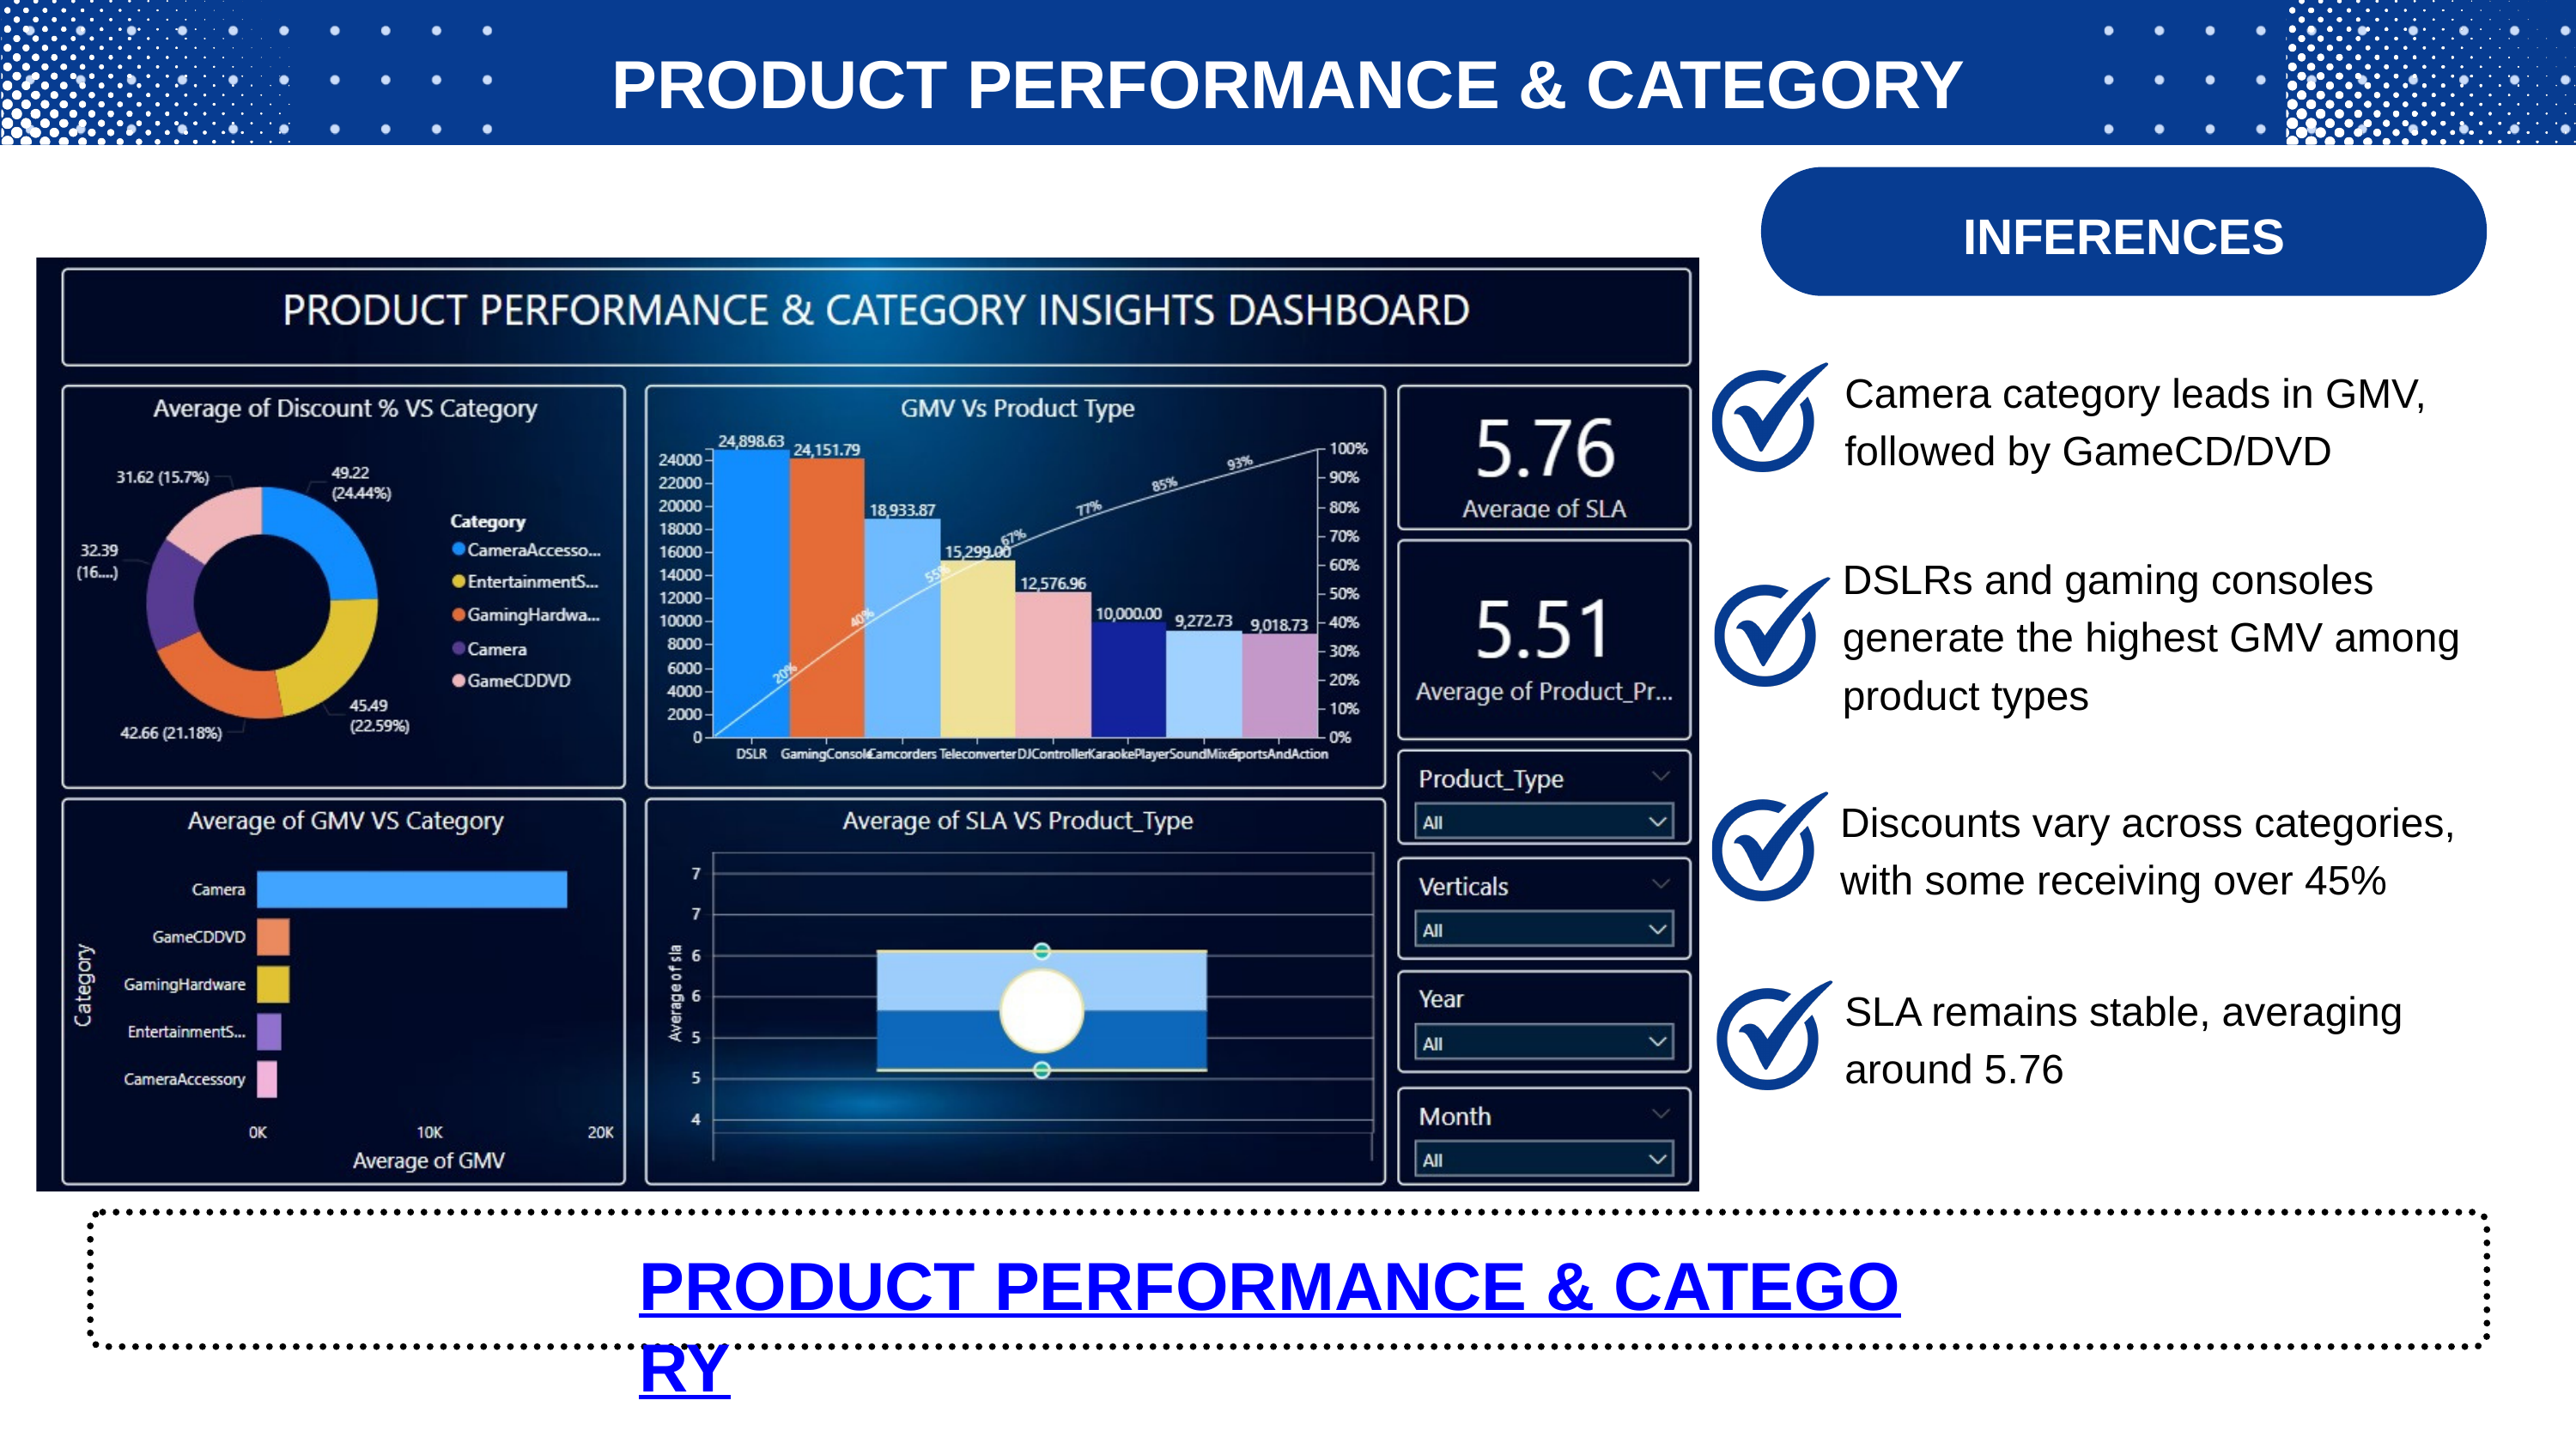

PRODUCT PERFORMANCE & CATEGORY DASHBOARD

INFERENCES

Camera category leads in GMV, followed by GameCD/DVD
DSLRs and gaming consoles generate the highest GMV among product types

Discounts vary across categories, with some receiving over 45%

SLA remains stable, averaging around 5.76

PRODUCT PERFORMANCE & CATEGORY